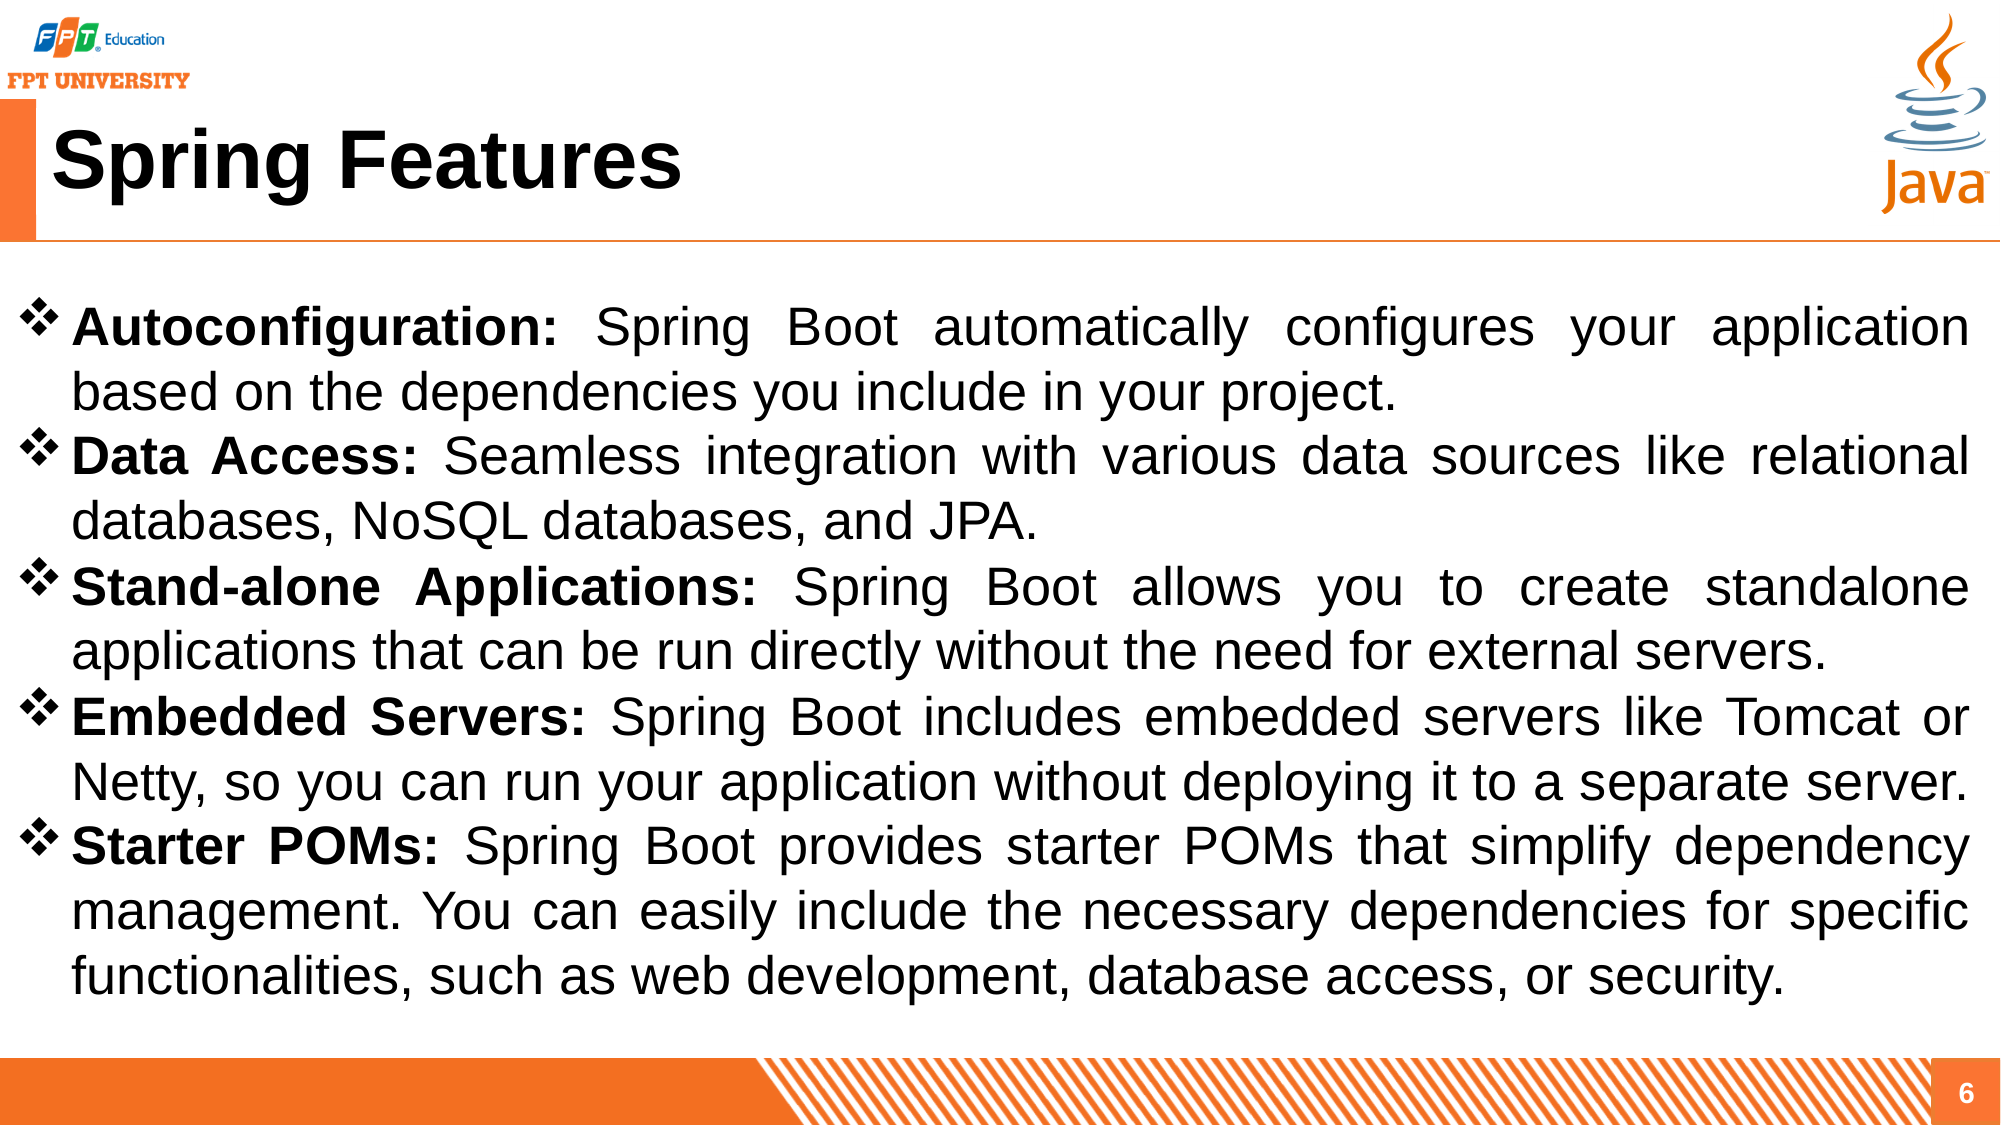

# Spring Features
Autoconfiguration: Spring Boot automatically configures your application based on the dependencies you include in your project.
Data Access: Seamless integration with various data sources like relational databases, NoSQL databases, and JPA.
Stand-alone Applications: Spring Boot allows you to create standalone applications that can be run directly without the need for external servers.
Embedded Servers: Spring Boot includes embedded servers like Tomcat or Netty, so you can run your application without deploying it to a separate server.
Starter POMs: Spring Boot provides starter POMs that simplify dependency management. You can easily include the necessary dependencies for specific functionalities, such as web development, database access, or security.
6